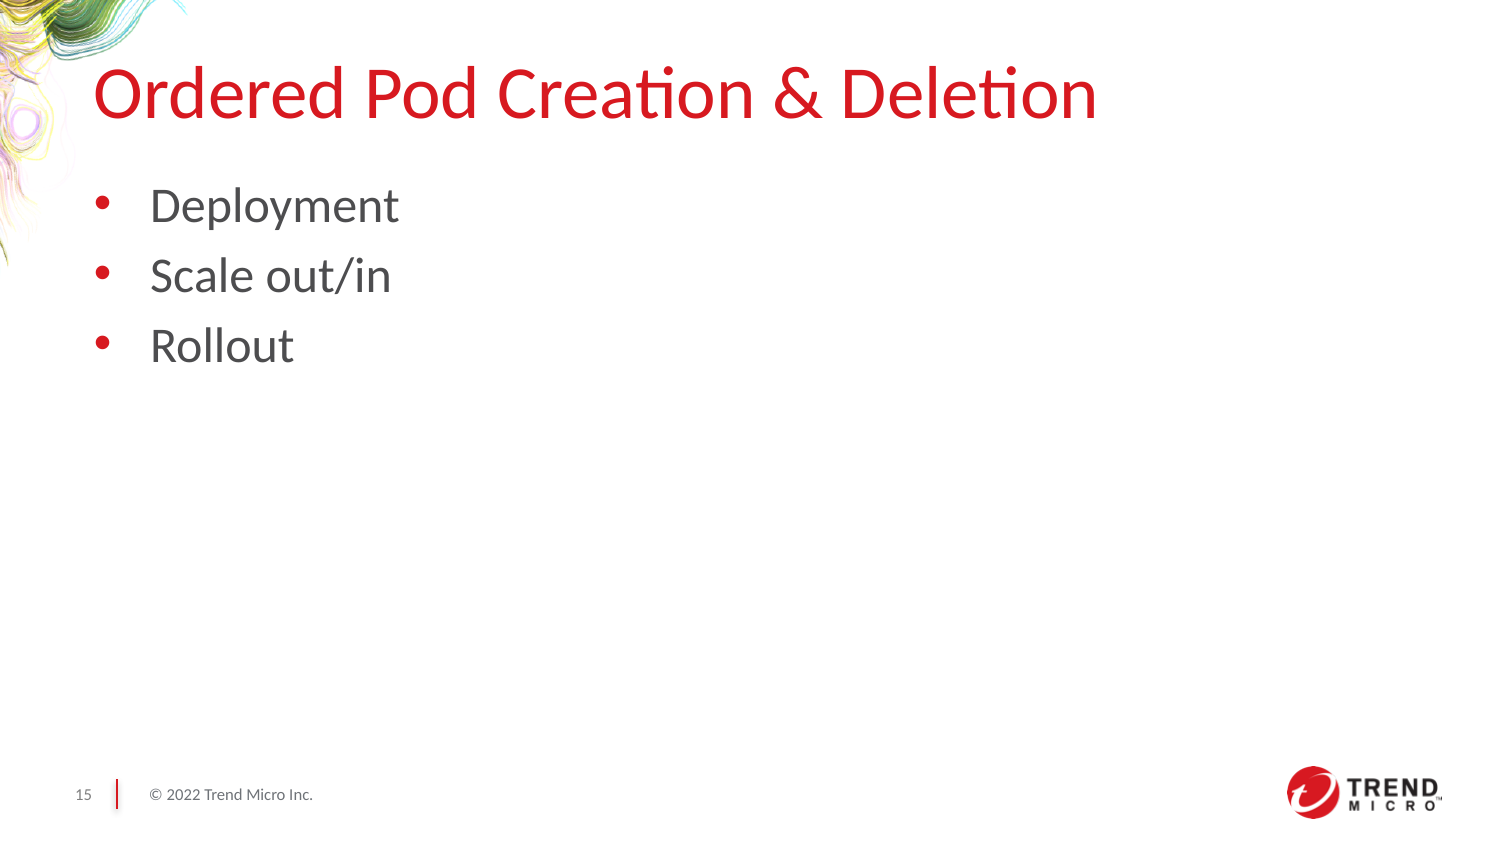

# Ordered Pod Creation & Deletion
Deployment
Scale out/in
Rollout